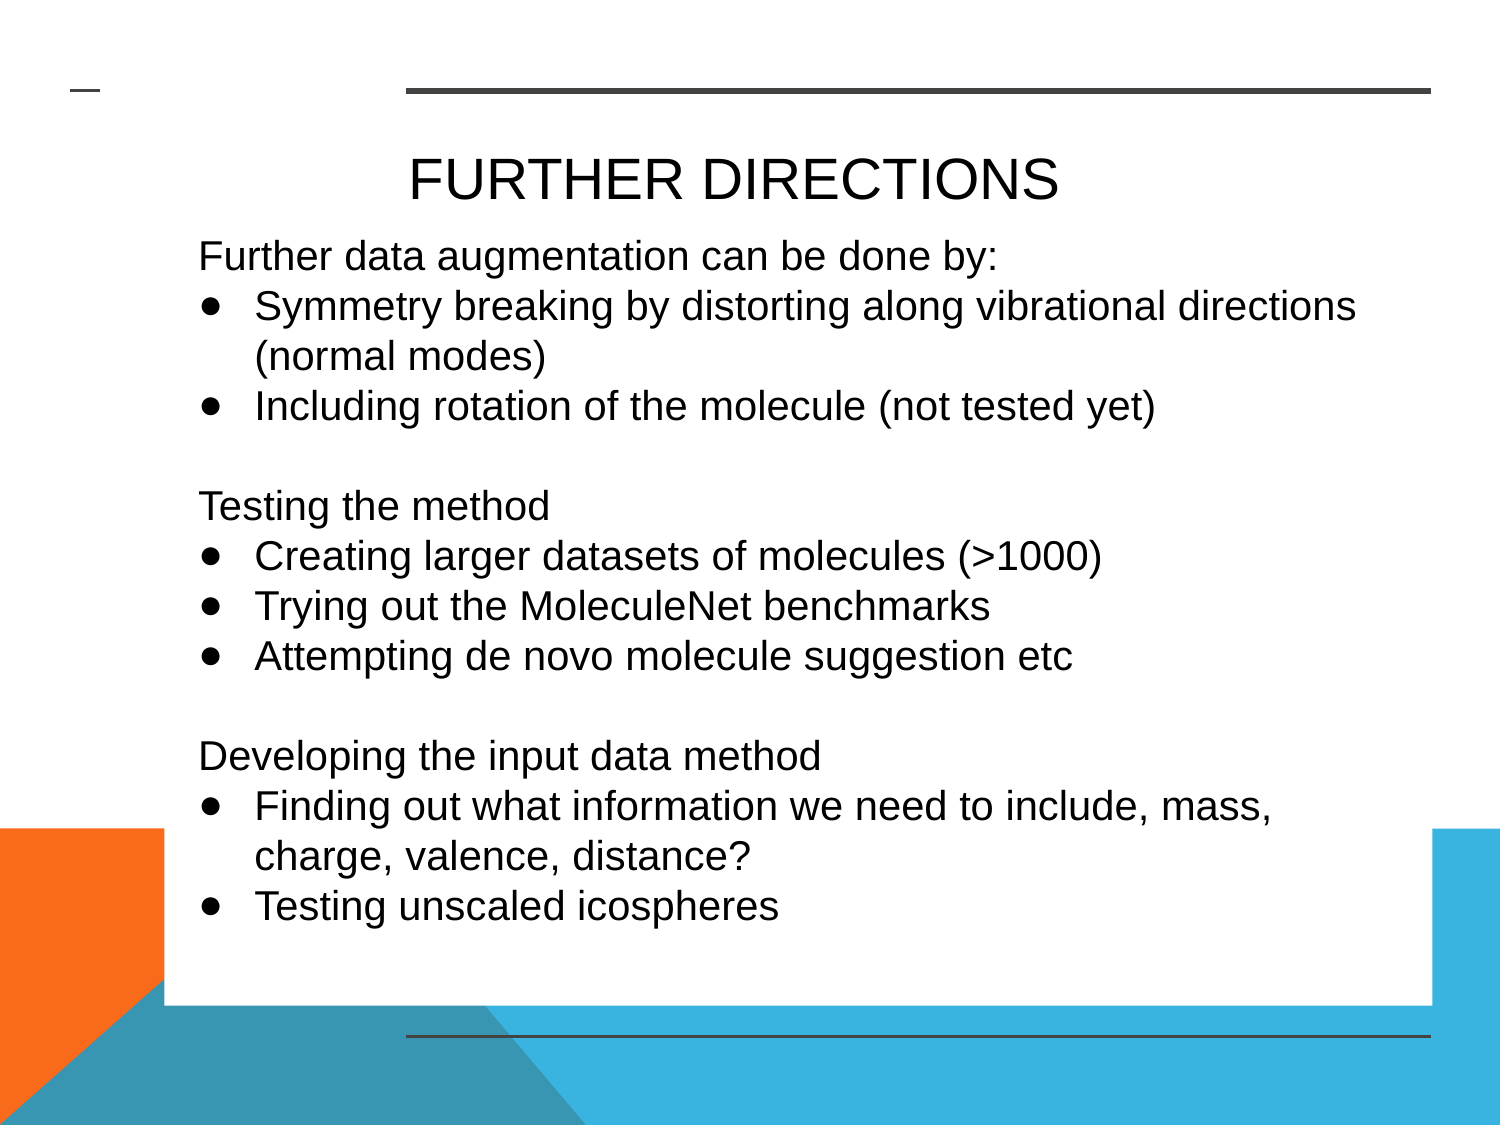

# Further directions
Further data augmentation can be done by:
Symmetry breaking by distorting along vibrational directions (normal modes)
Including rotation of the molecule (not tested yet)

Testing the method
Creating larger datasets of molecules (>1000)
Trying out the MoleculeNet benchmarks
Attempting de novo molecule suggestion etc

Developing the input data method
Finding out what information we need to include, mass, charge, valence, distance?
Testing unscaled icospheres